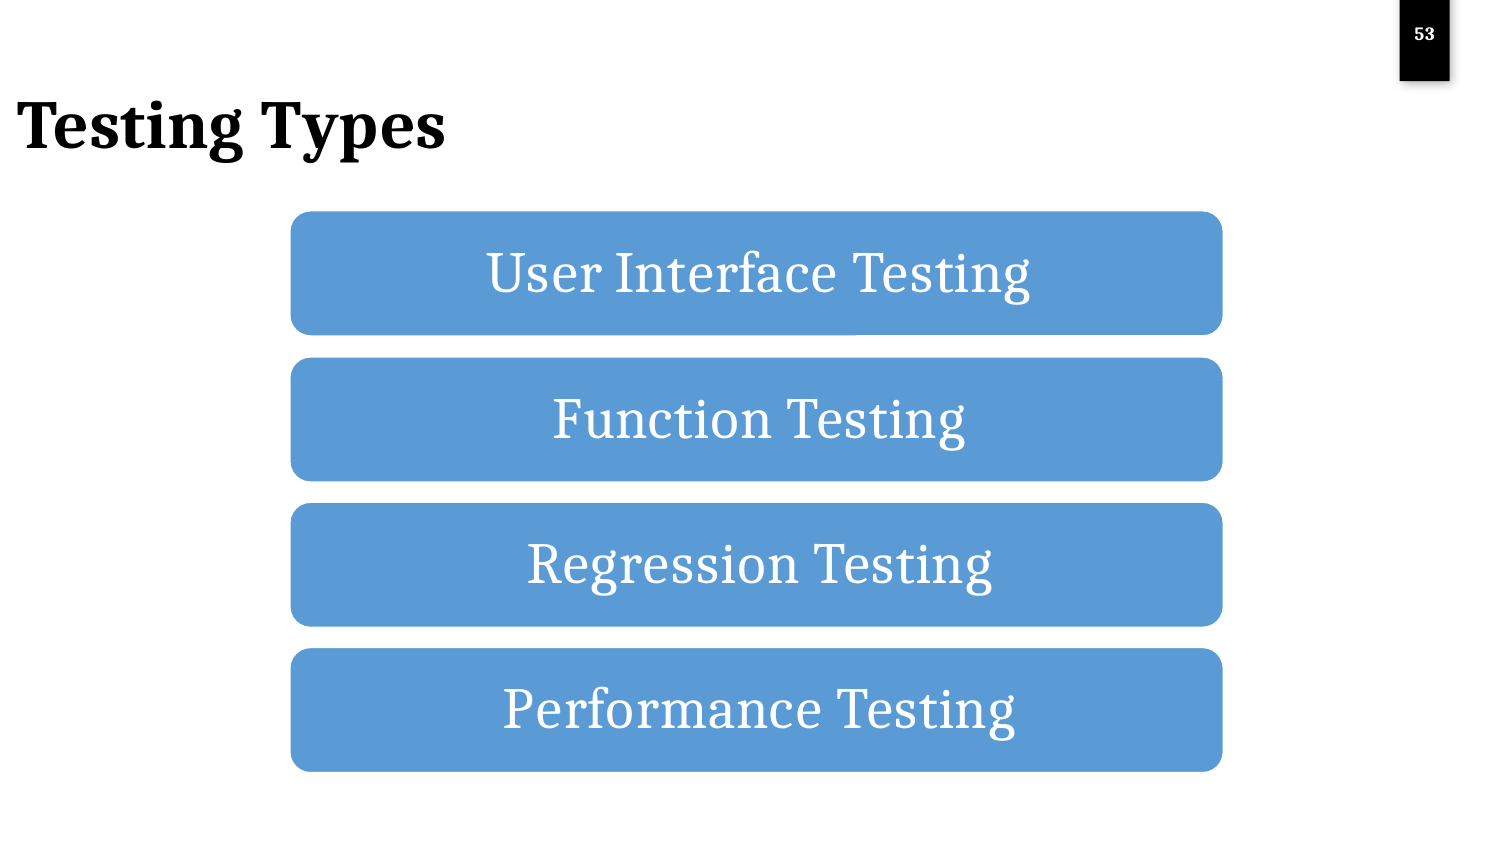

53
Testing Types
User Interface Testing
Function Testing
Regression Testing
Performance Testing